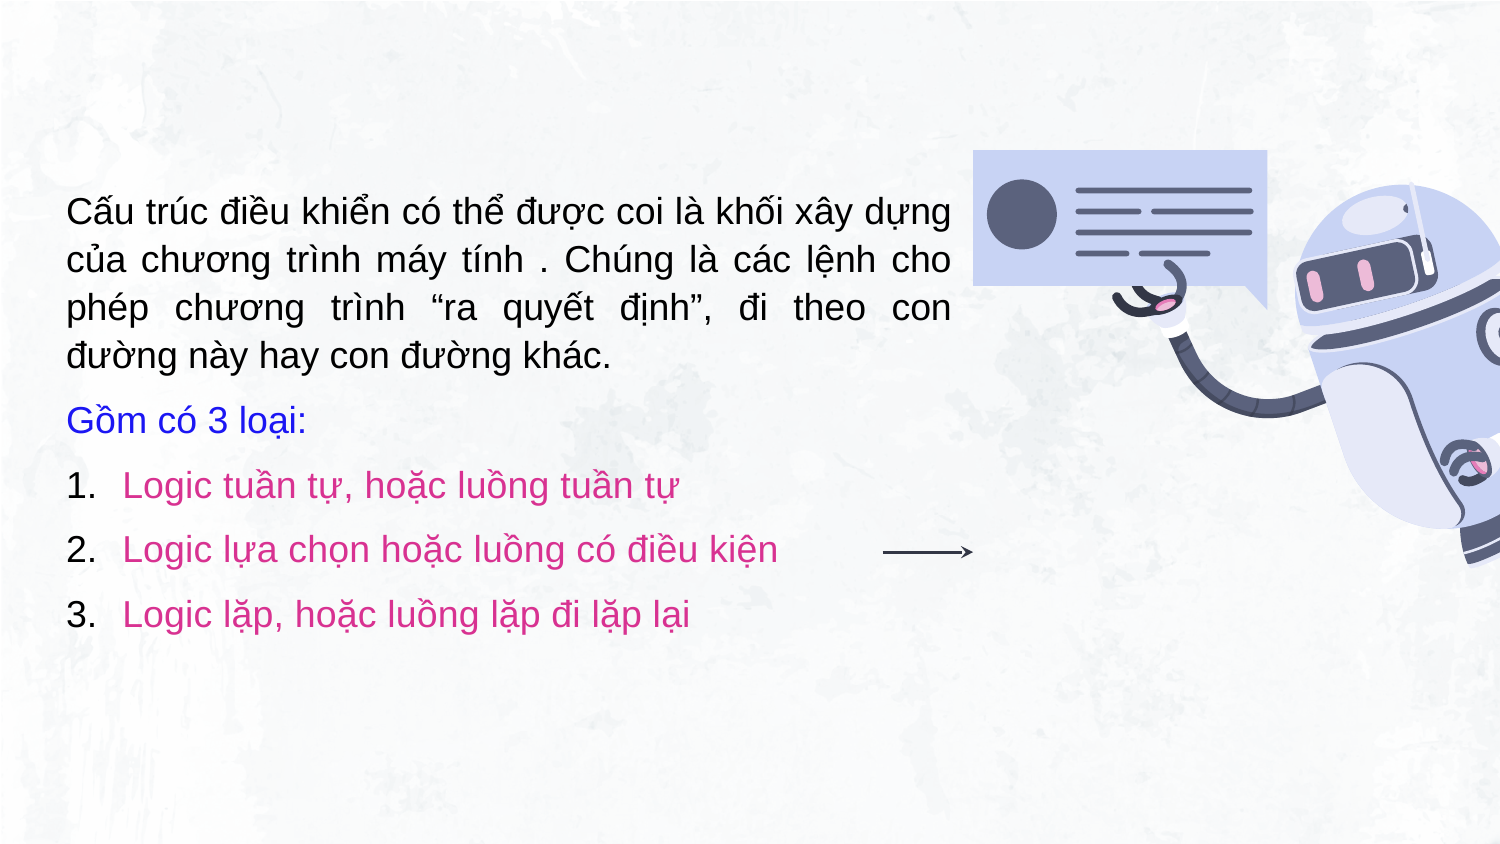

Cấu trúc điều khiển có thể được coi là khối xây dựng của chương trình máy tính . Chúng là các lệnh cho phép chương trình “ra quyết định”, đi theo con đường này hay con đường khác.
Gồm có 3 loại:
Logic tuần tự, hoặc luồng tuần tự
Logic lựa chọn hoặc luồng có điều kiện
Logic lặp, hoặc luồng lặp đi lặp lại